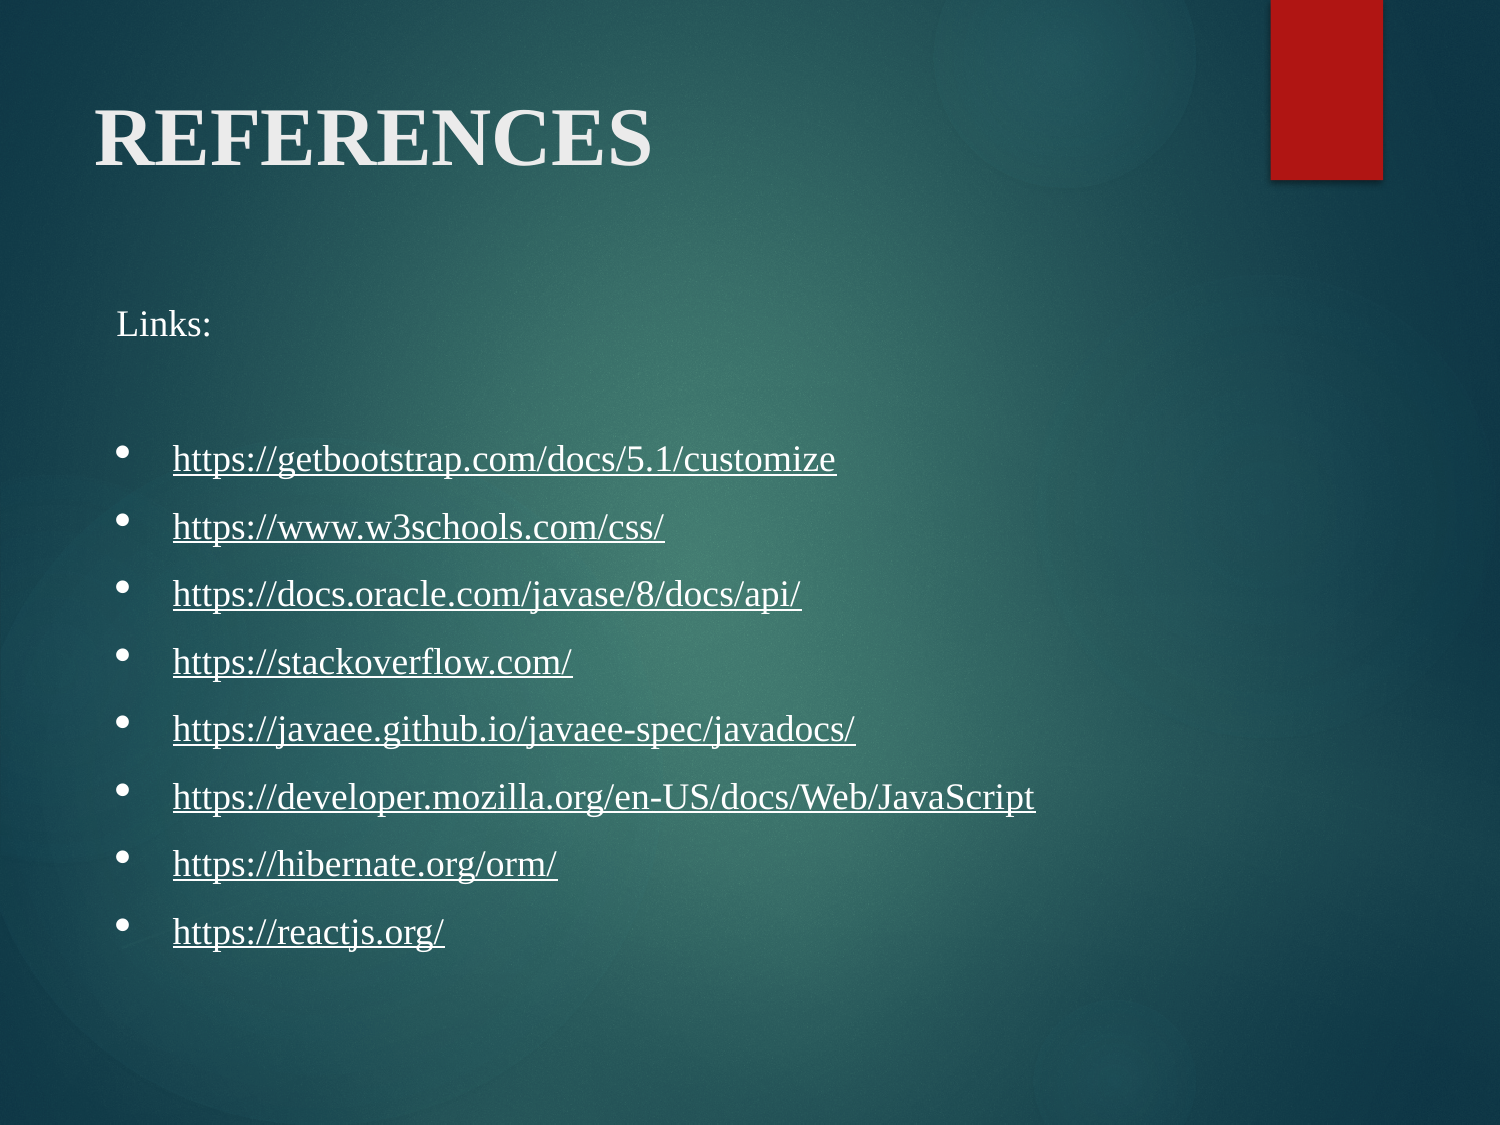

# REFERENCES
Links:

https://getbootstrap.com/docs/5.1/customize
https://www.w3schools.com/css/
https://docs.oracle.com/javase/8/docs/api/
https://stackoverflow.com/
https://javaee.github.io/javaee-spec/javadocs/
https://developer.mozilla.org/en-US/docs/Web/JavaScript
https://hibernate.org/orm/
https://reactjs.org/